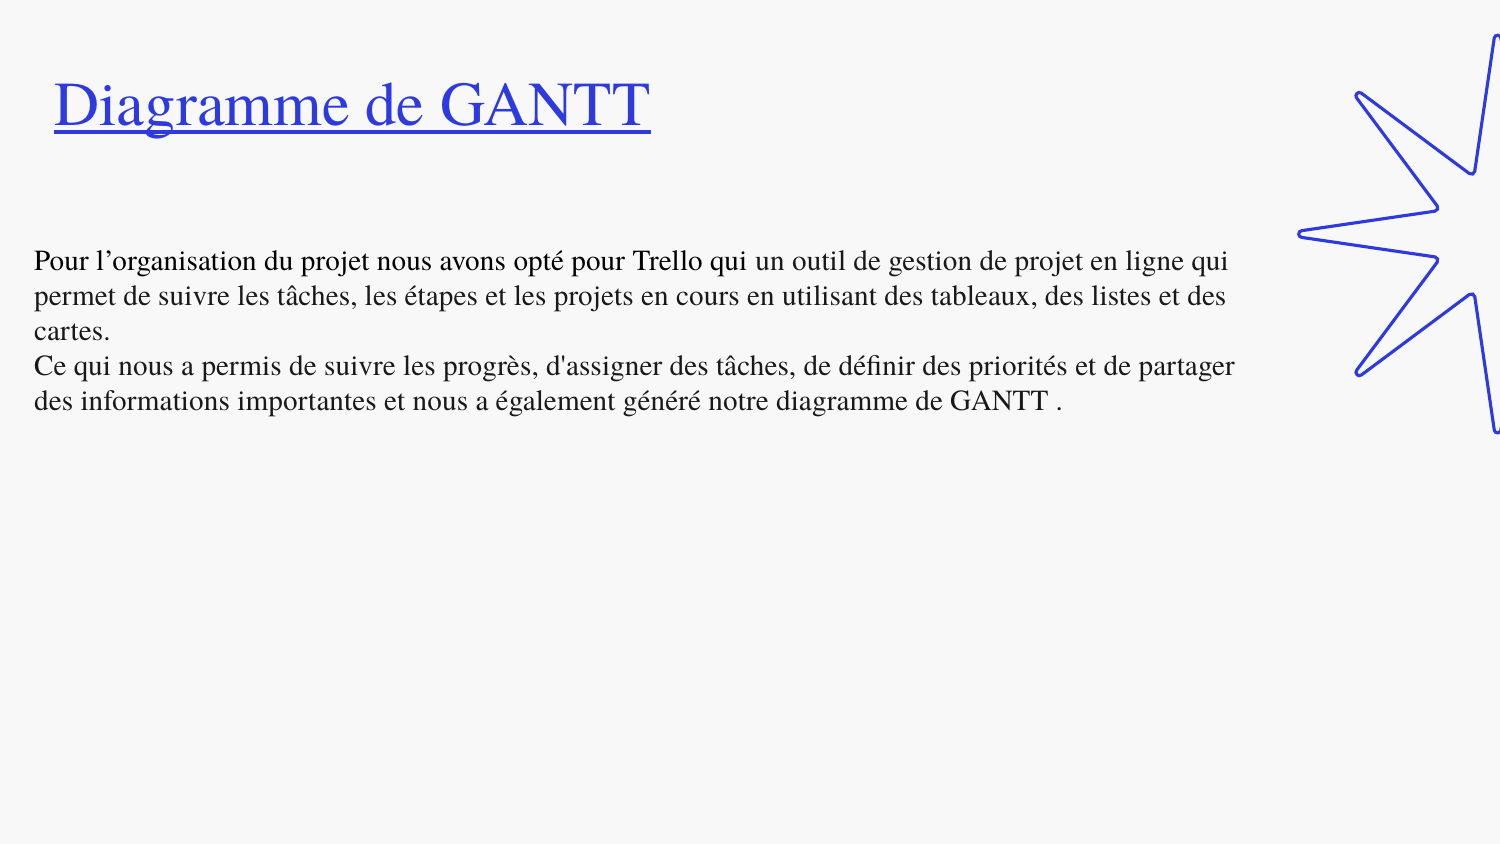

# Diagramme de GANTT
Pour l’organisation du projet nous avons opté pour Trello qui un outil de gestion de projet en ligne qui permet de suivre les tâches, les étapes et les projets en cours en utilisant des tableaux, des listes et des cartes.
Ce qui nous a permis de suivre les progrès, d'assigner des tâches, de définir des priorités et de partager des informations importantes et nous a également généré notre diagramme de GANTT .